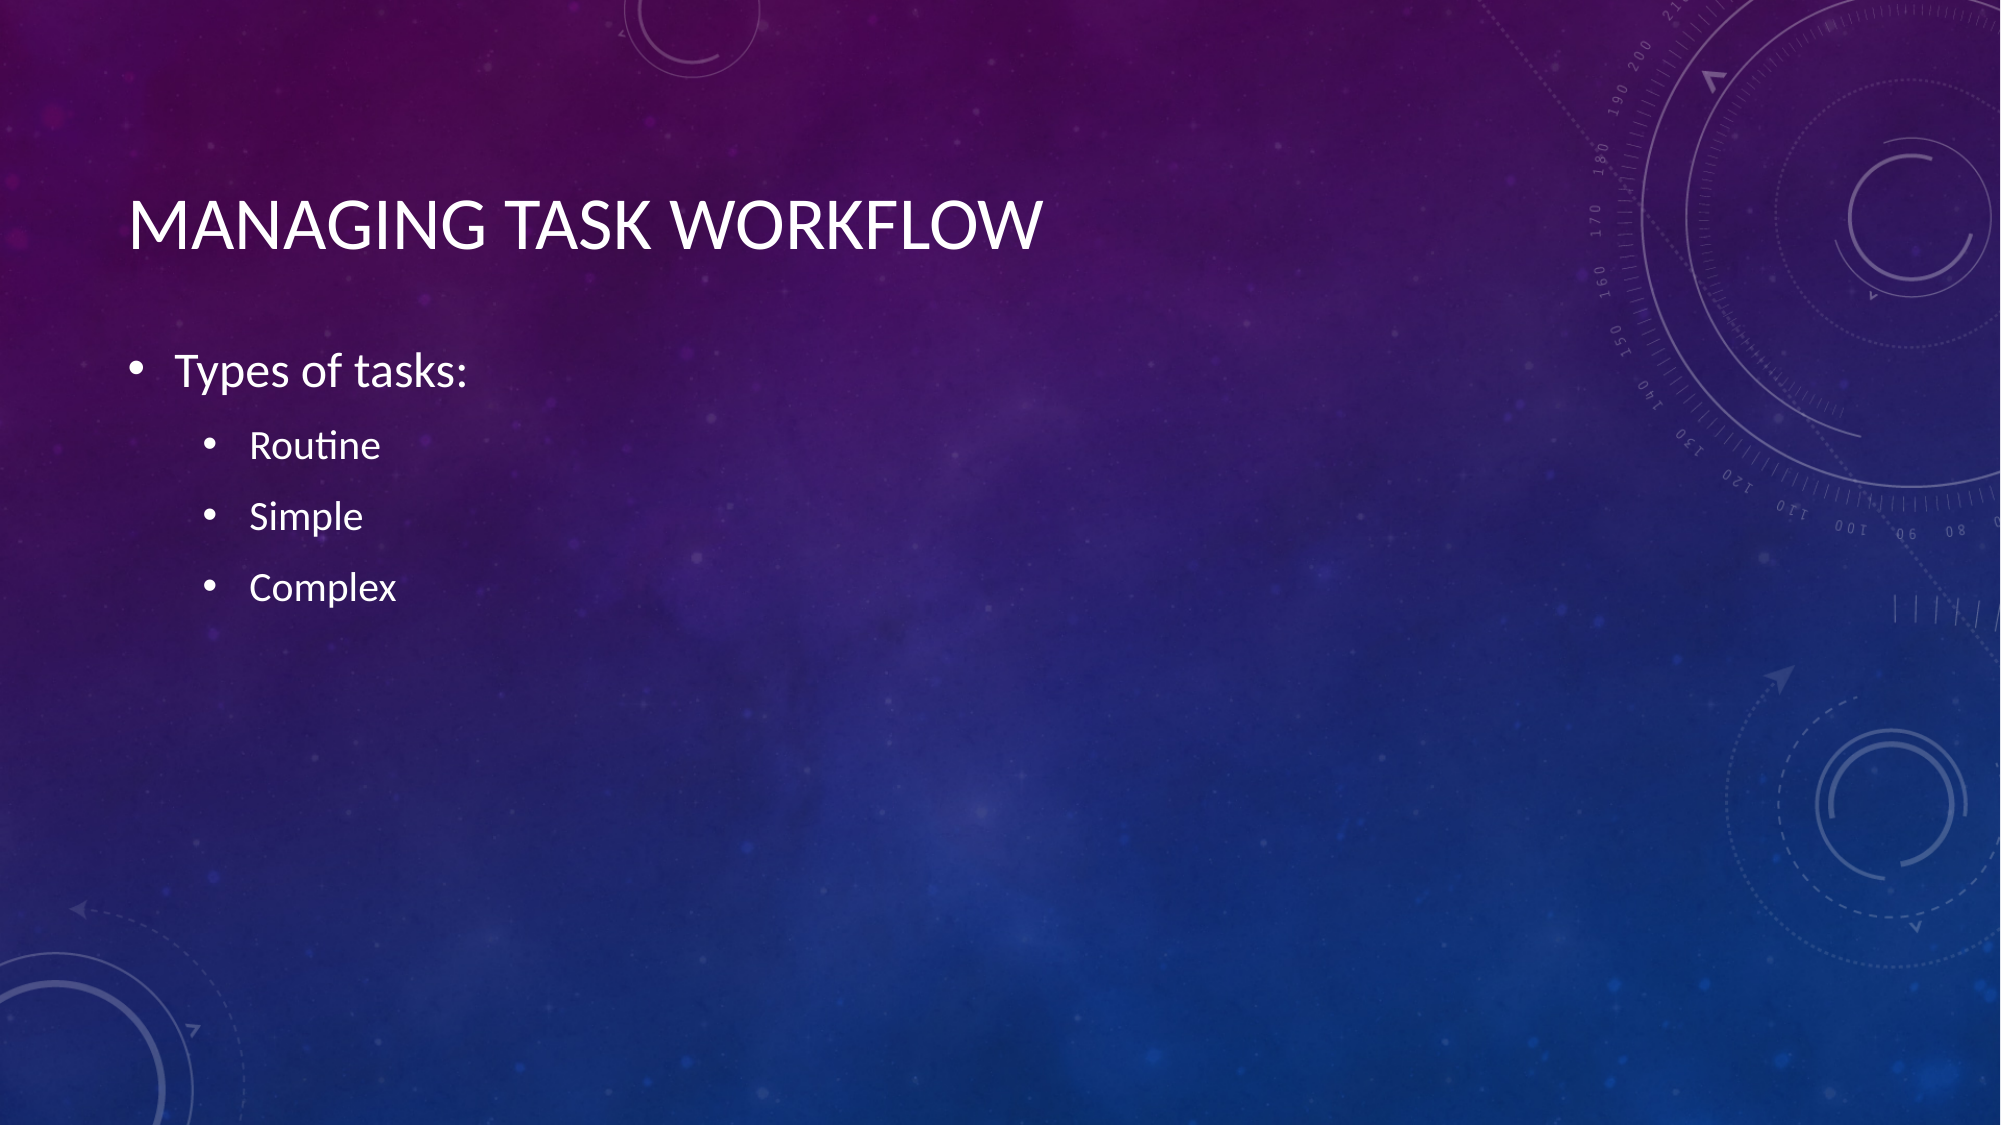

# Managing Task Workflow
Types of tasks:
Routine
Simple
Complex